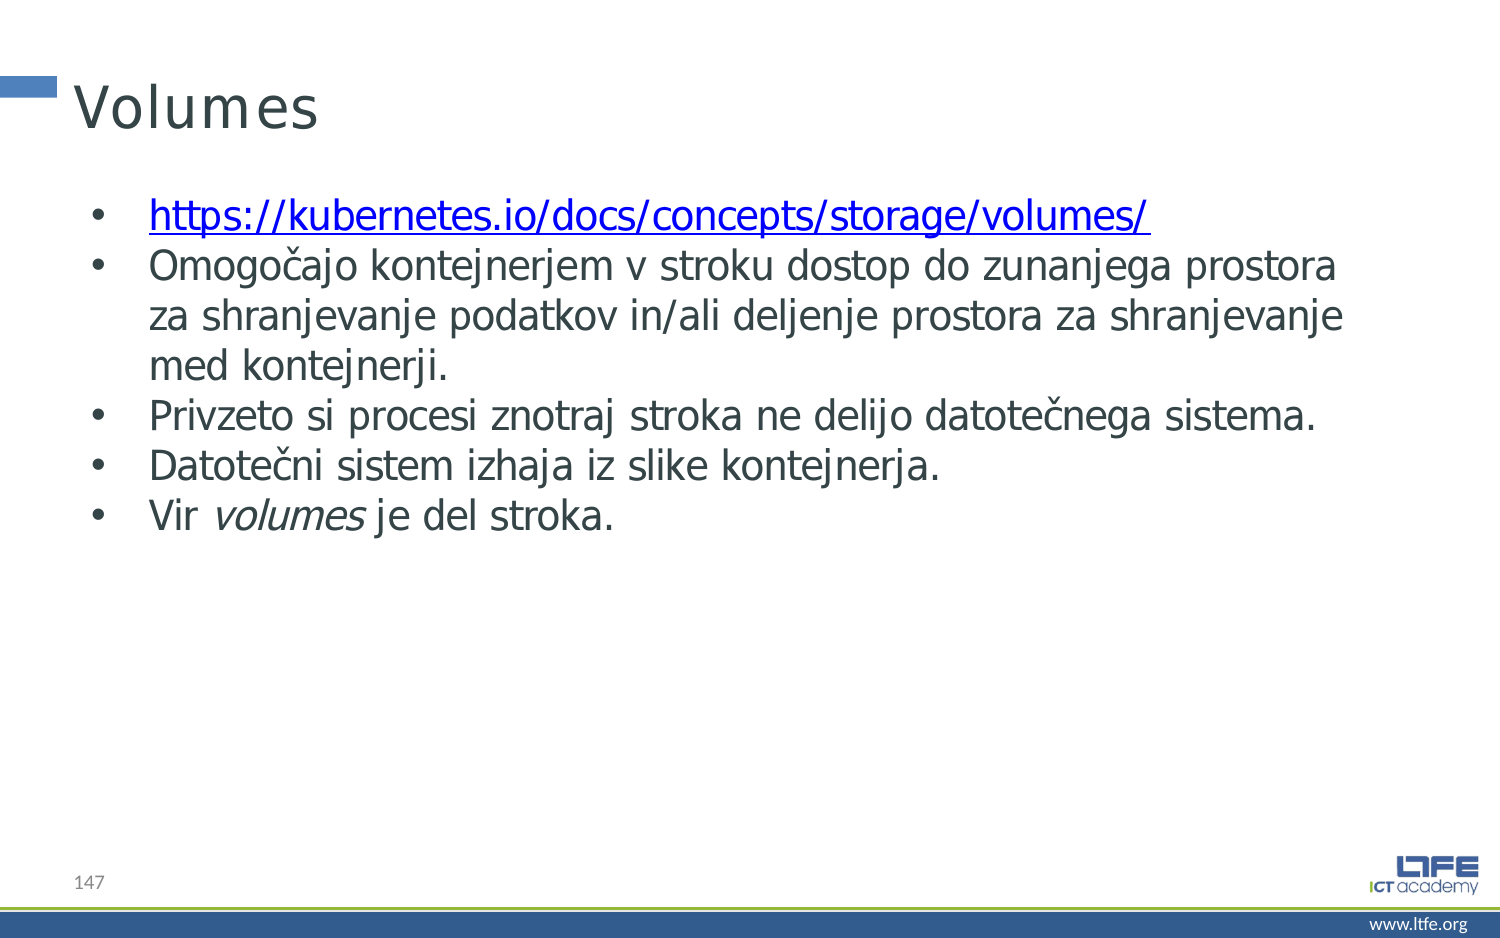

# Volumes
https://kubernetes.io/docs/concepts/storage/volumes/
Omogočajo kontejnerjem v stroku dostop do zunanjega prostora za shranjevanje podatkov in/ali deljenje prostora za shranjevanje med kontejnerji.
Privzeto si procesi znotraj stroka ne delijo datotečnega sistema.
Datotečni sistem izhaja iz slike kontejnerja.
Vir volumes je del stroka.

147